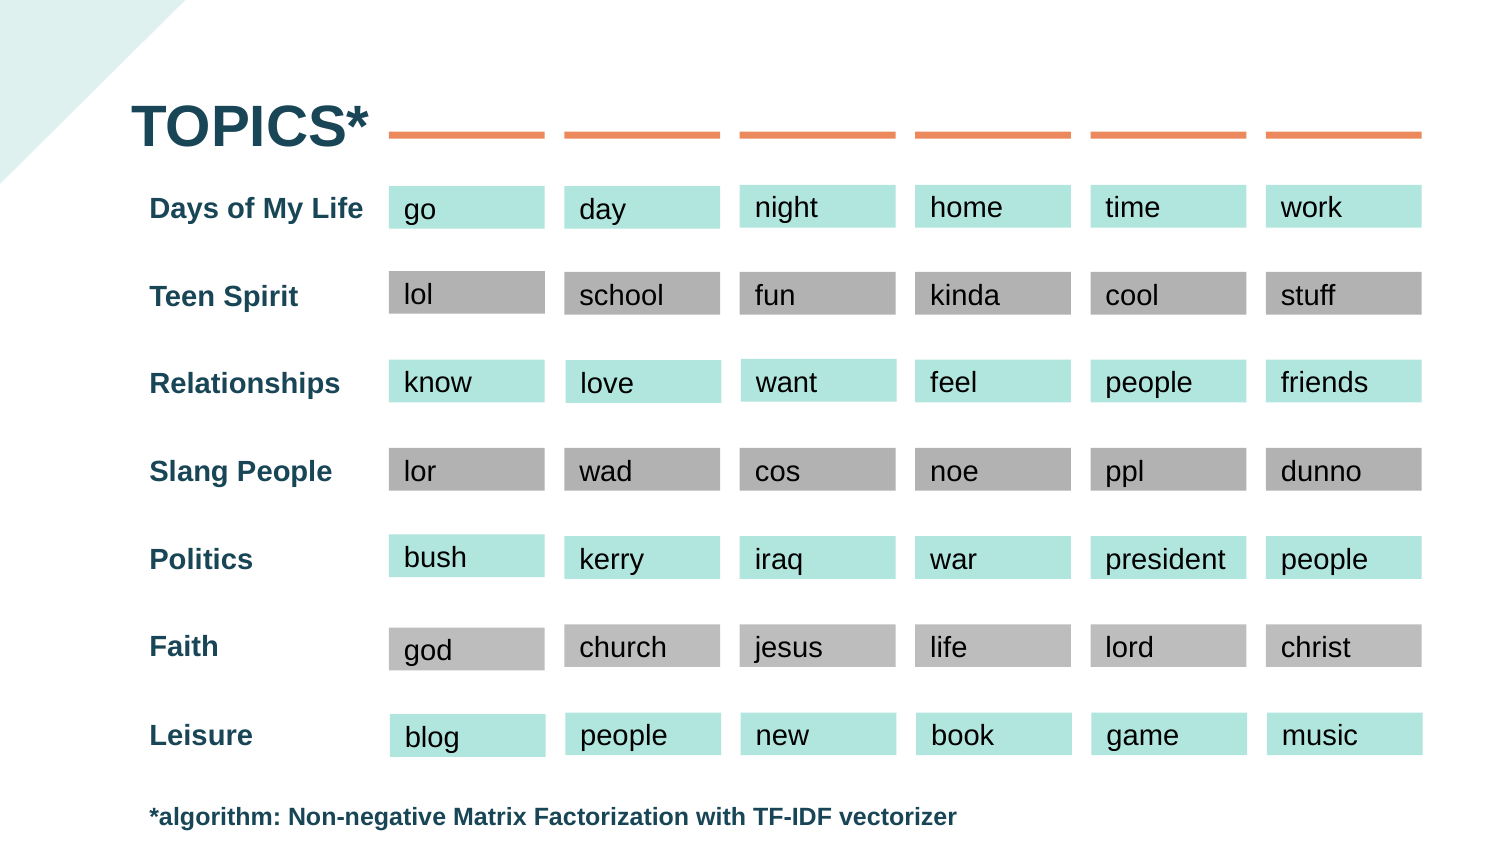

# TOPICS*

﻿Days of My Life
night
home
time
work
go
day
Teen Spirit
lol
school
fun
kinda
cool
stuff
Relationships
want
know
feel
people
friends
love
Slang People
lor
wad
cos
noe
ppl
dunno
Politics
bush
kerry
iraq
war
president
people
Faith
church
jesus
life
lord
christ
god
Leisure
people
new
book
game
music
blog
*algorithm: Non-negative Matrix Factorization with TF-IDF vectorizer